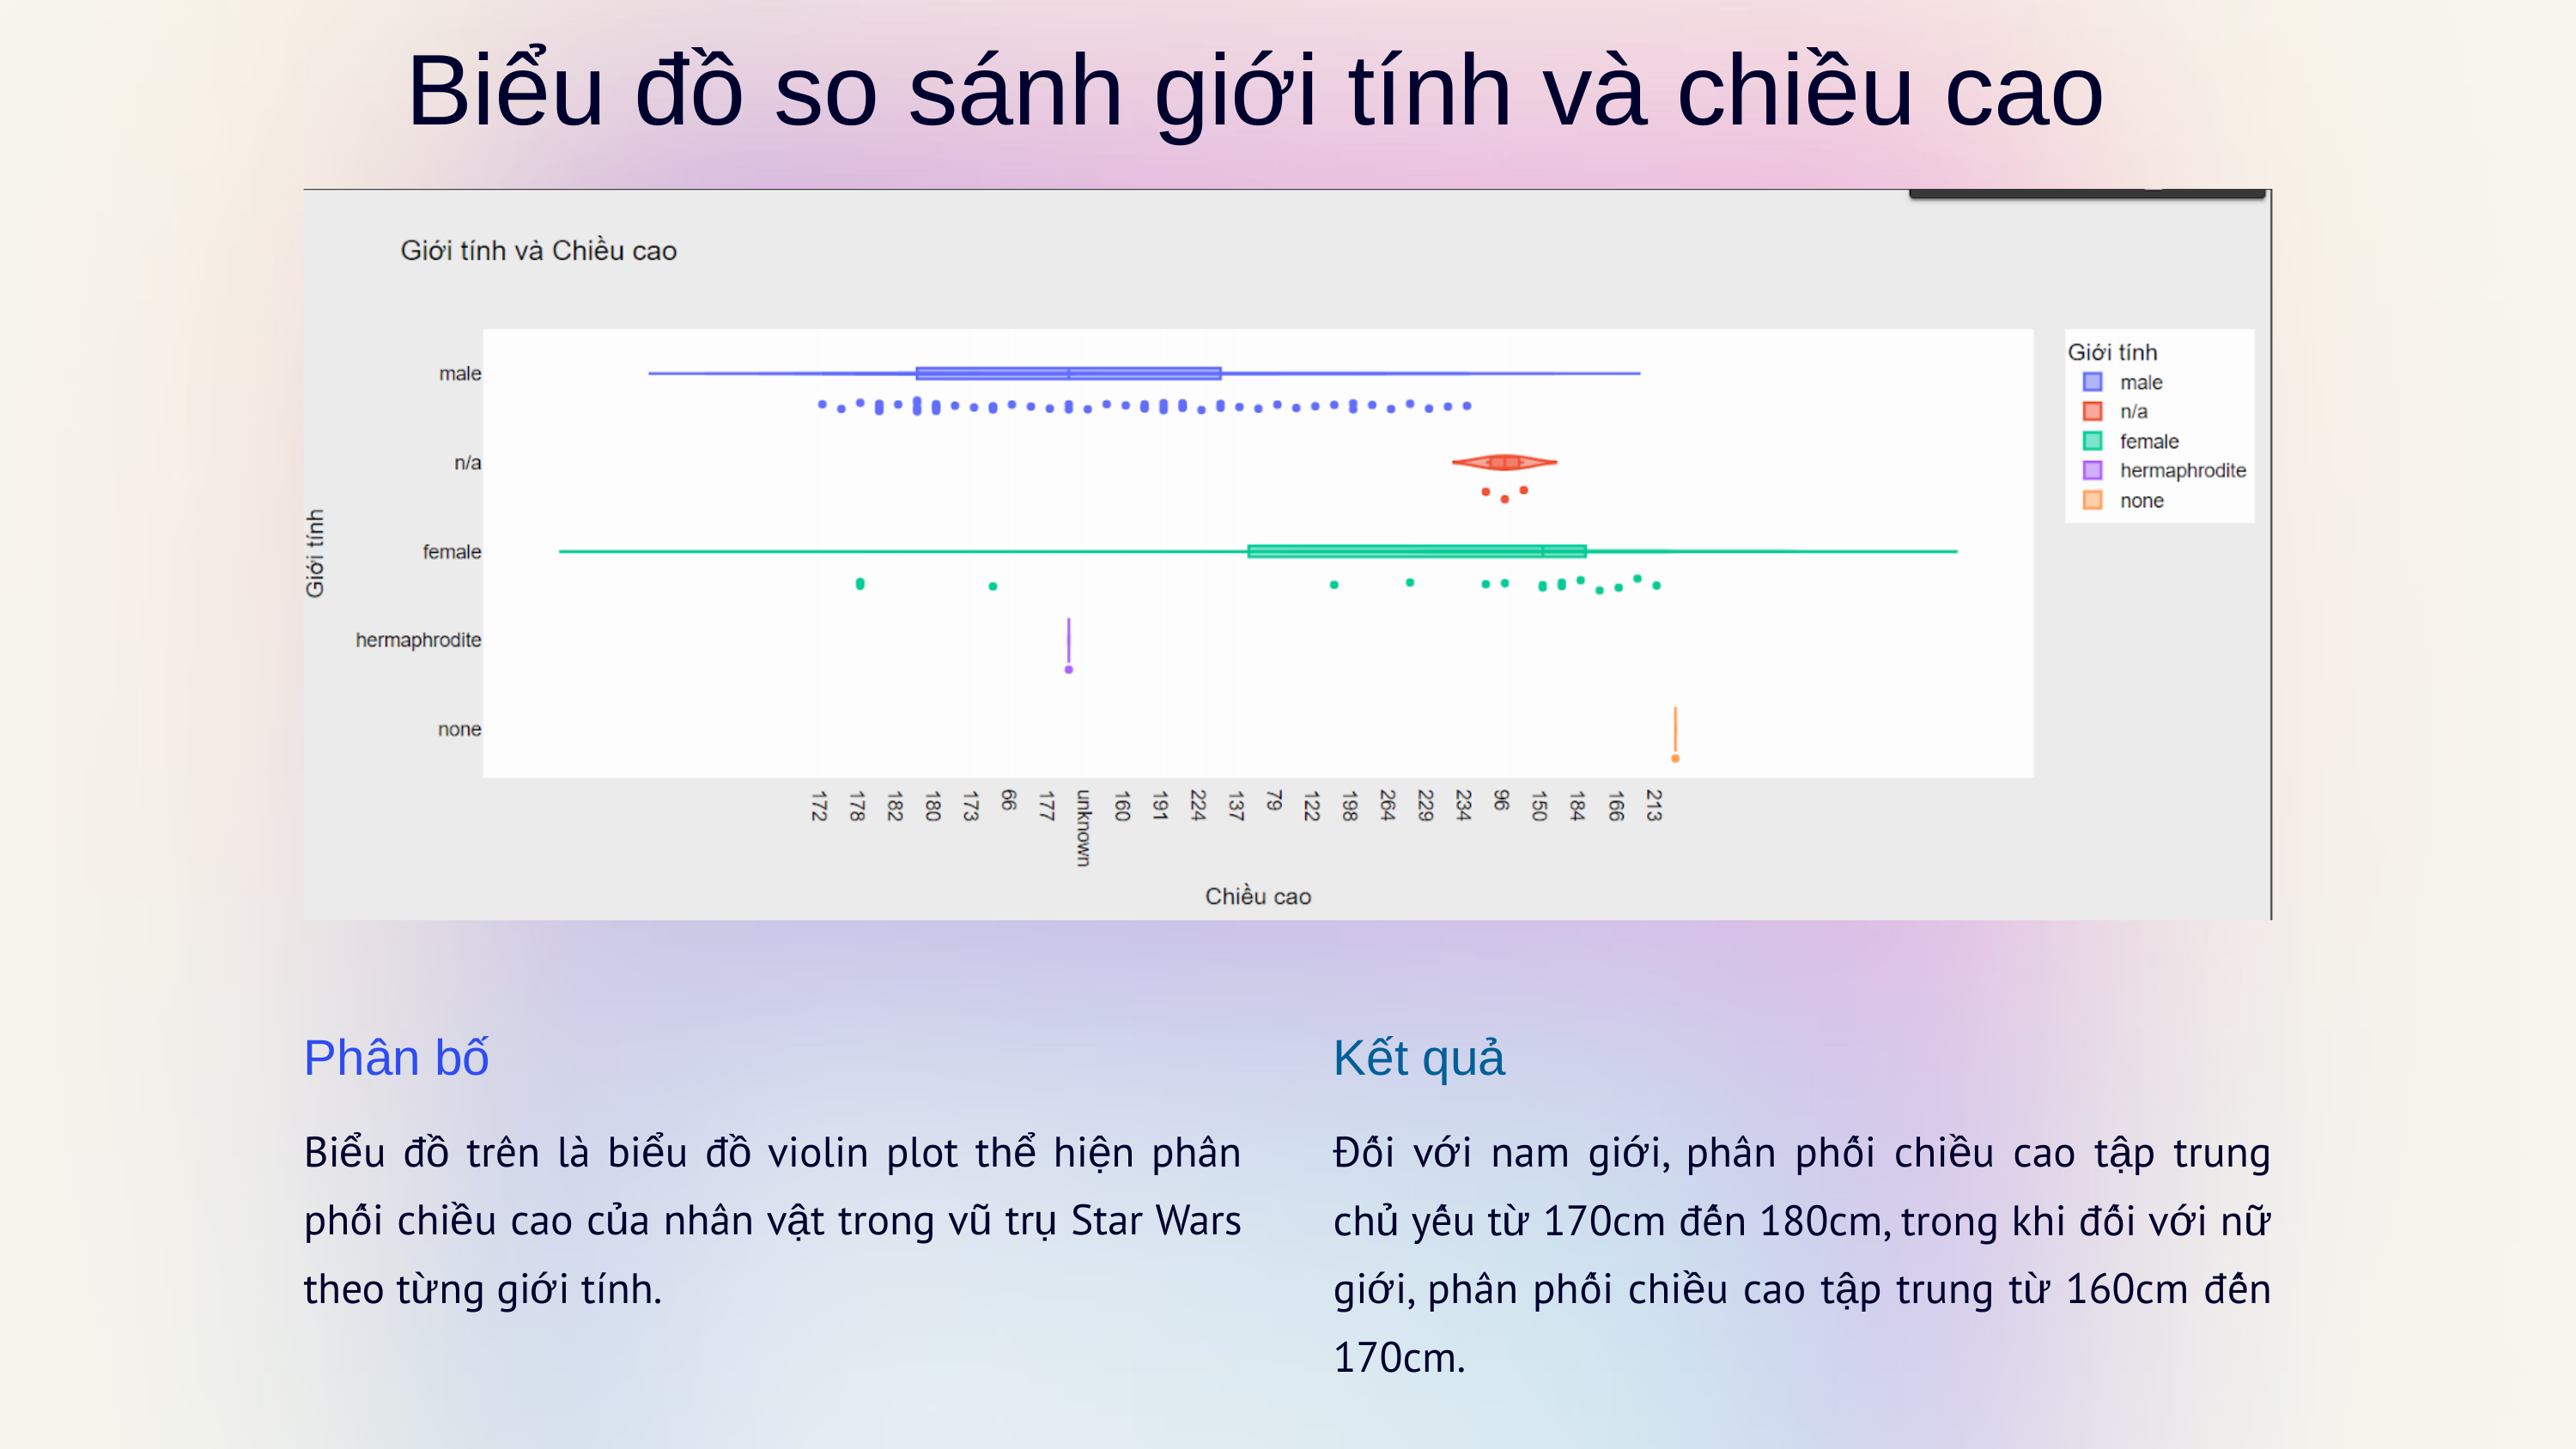

Biểu đồ so sánh giới tính và chiều cao

Phân bố
Biểu đồ trên là biểu đồ violin plot thể hiện phân phối chiều cao của nhân vật trong vũ trụ Star Wars theo từng giới tính.
Kết quả
Đối với nam giới, phân phối chiều cao tập trung chủ yếu từ 170cm đến 180cm, trong khi đối với nữ giới, phân phối chiều cao tập trung từ 160cm đến 170cm.